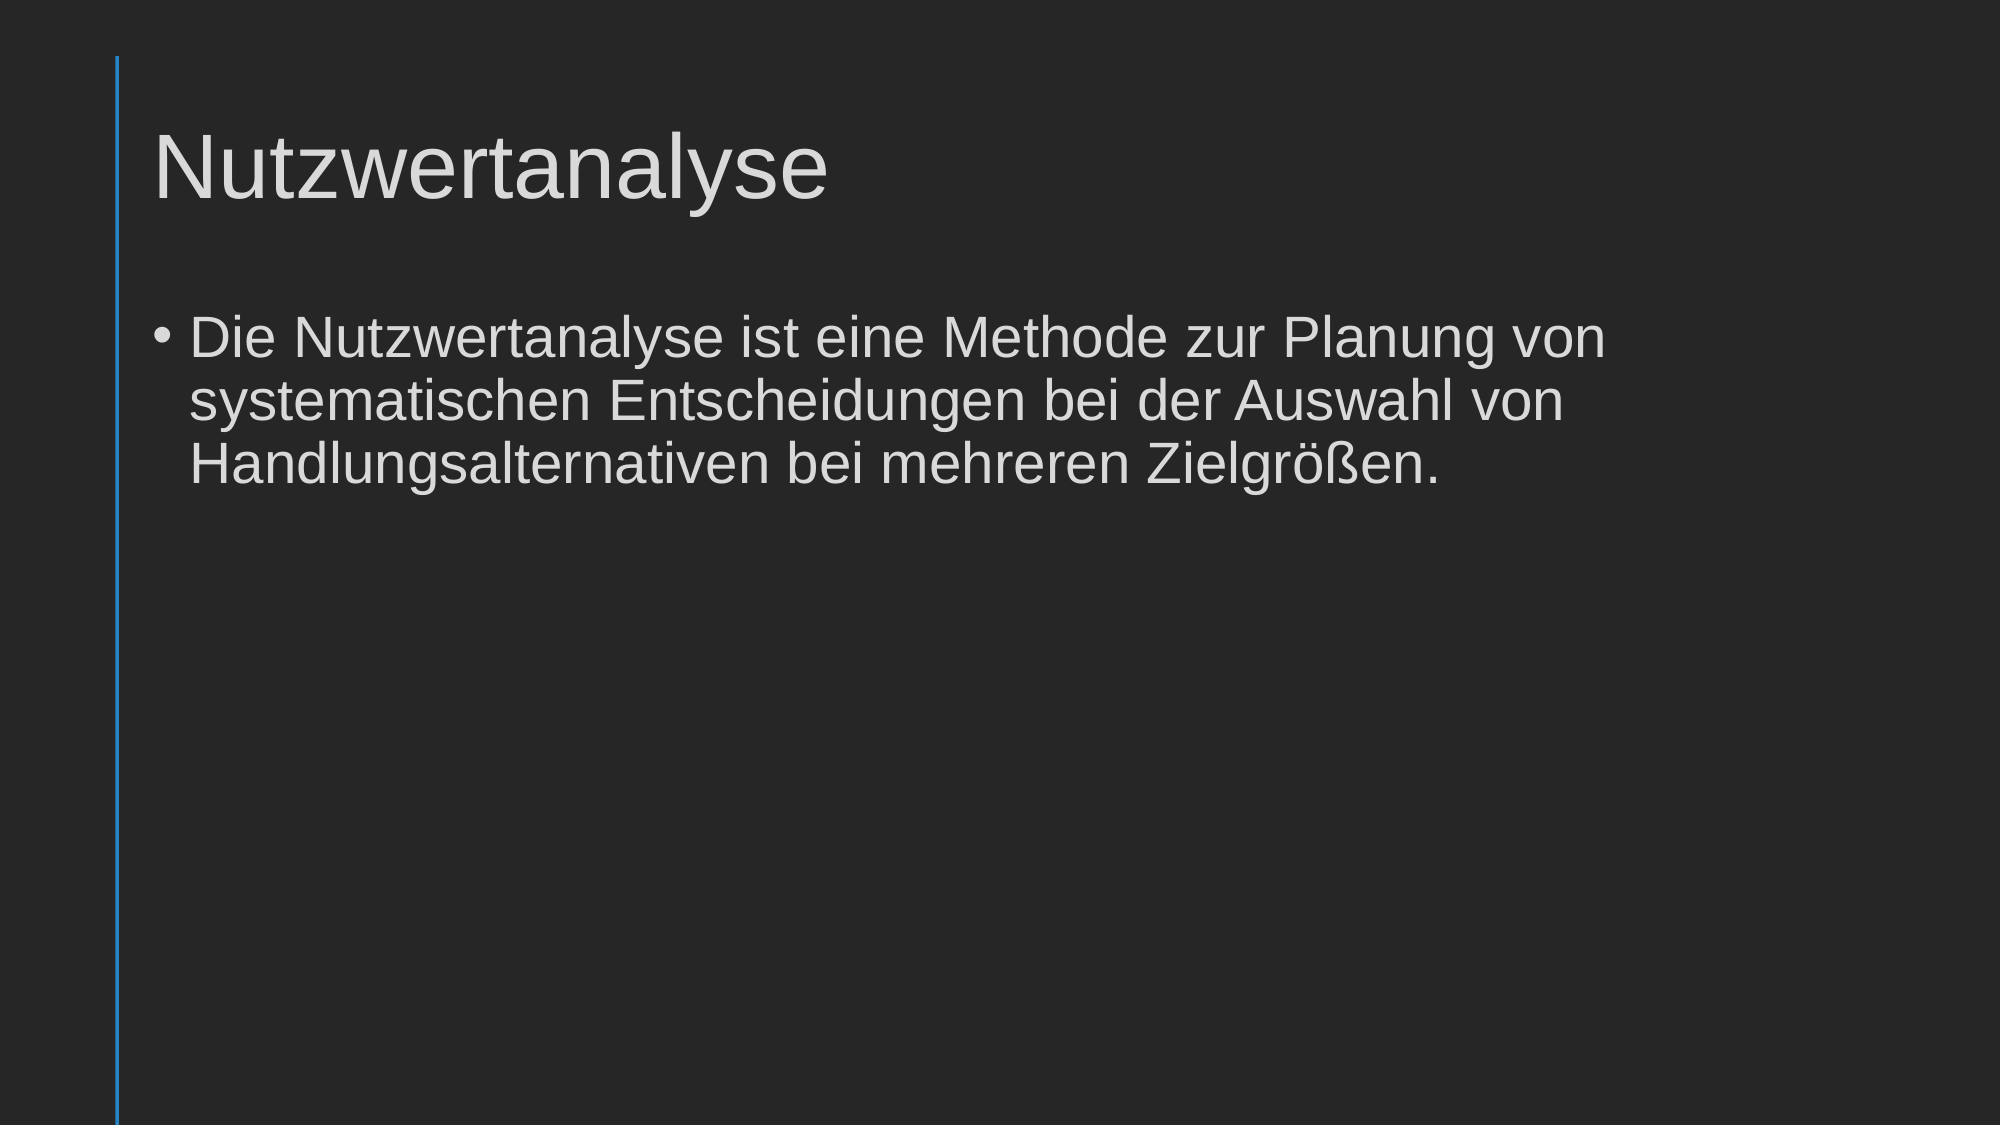

# Nutzwertanalyse
Die Nutzwertanalyse ist eine Methode zur Planung von systematischen Entscheidungen bei der Auswahl von Handlungsalternativen bei mehreren Zielgrößen.